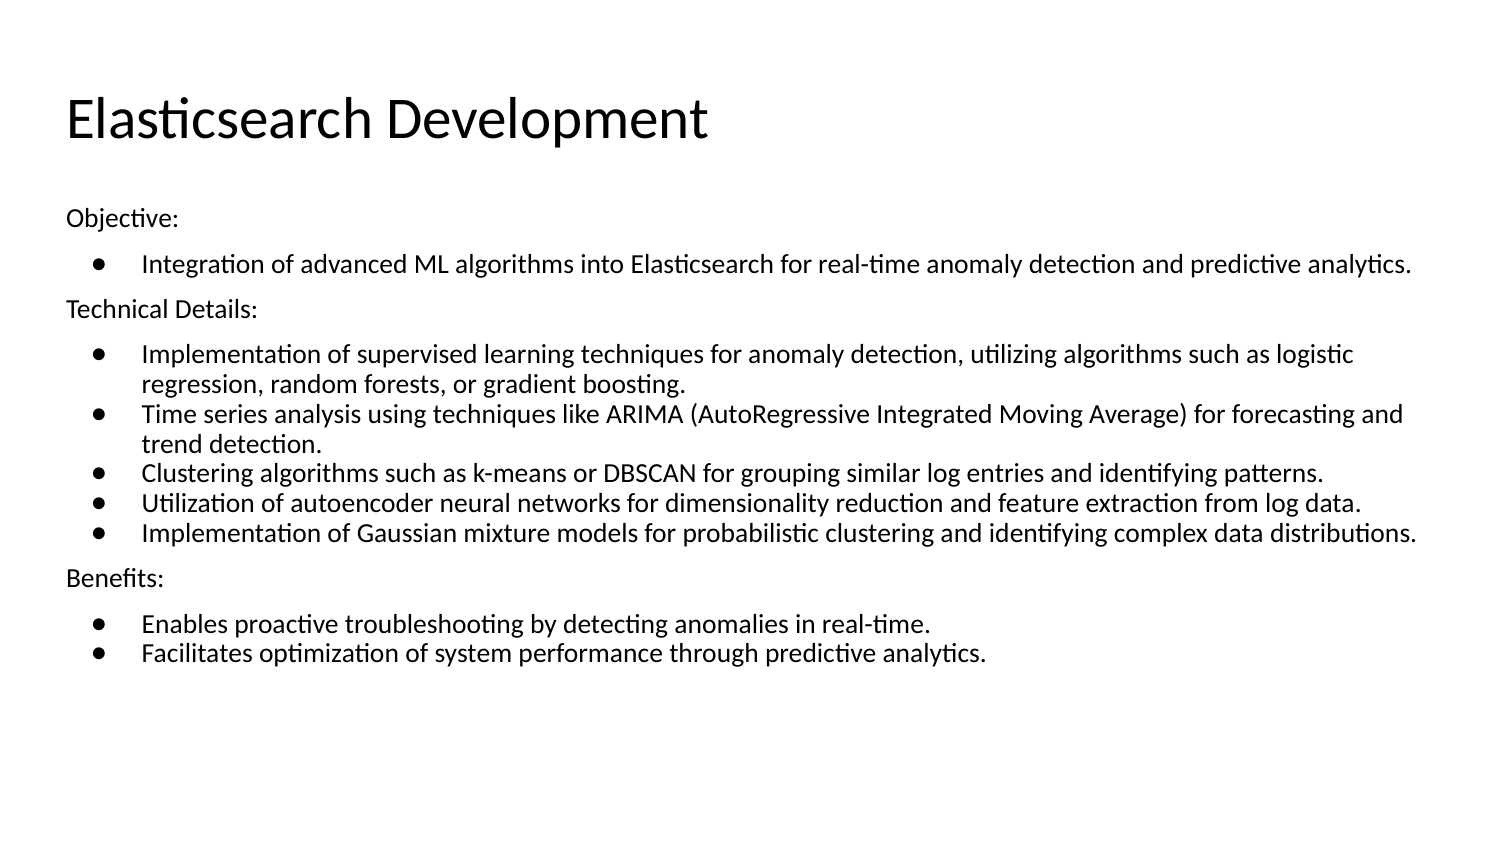

# Elasticsearch Development
Objective:
Integration of advanced ML algorithms into Elasticsearch for real-time anomaly detection and predictive analytics.
Technical Details:
Implementation of supervised learning techniques for anomaly detection, utilizing algorithms such as logistic regression, random forests, or gradient boosting.
Time series analysis using techniques like ARIMA (AutoRegressive Integrated Moving Average) for forecasting and trend detection.
Clustering algorithms such as k-means or DBSCAN for grouping similar log entries and identifying patterns.
Utilization of autoencoder neural networks for dimensionality reduction and feature extraction from log data.
Implementation of Gaussian mixture models for probabilistic clustering and identifying complex data distributions.
Benefits:
Enables proactive troubleshooting by detecting anomalies in real-time.
Facilitates optimization of system performance through predictive analytics.